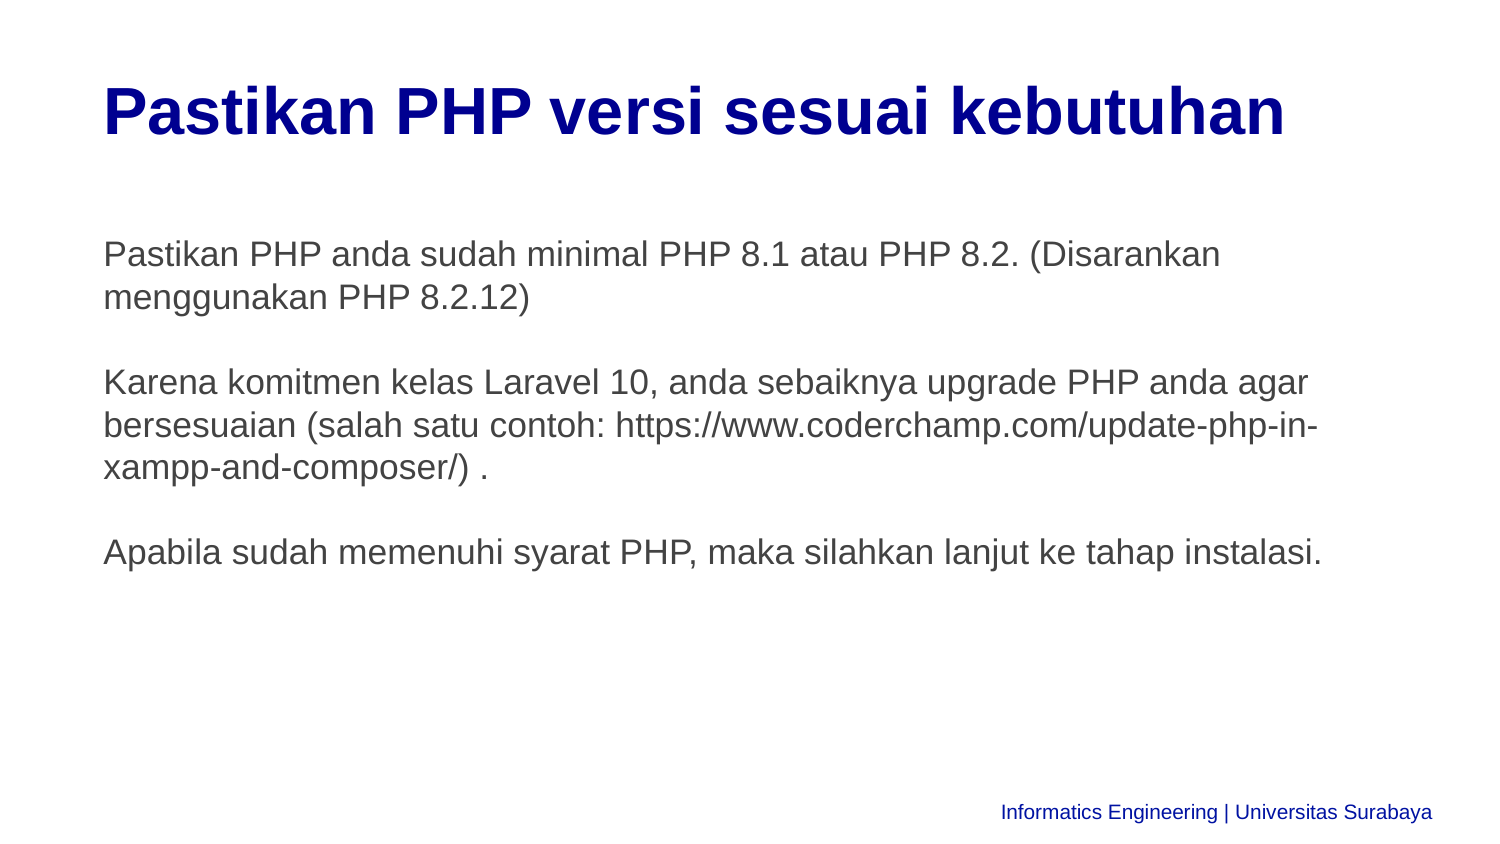

Pastikan PHP versi sesuai kebutuhan
Pastikan PHP anda sudah minimal PHP 8.1 atau PHP 8.2. (Disarankan menggunakan PHP 8.2.12)

Karena komitmen kelas Laravel 10, anda sebaiknya upgrade PHP anda agar bersesuaian (salah satu contoh: https://www.coderchamp.com/update-php-in-xampp-and-composer/) .

Apabila sudah memenuhi syarat PHP, maka silahkan lanjut ke tahap instalasi.

Informatics Engineering | Universitas Surabaya